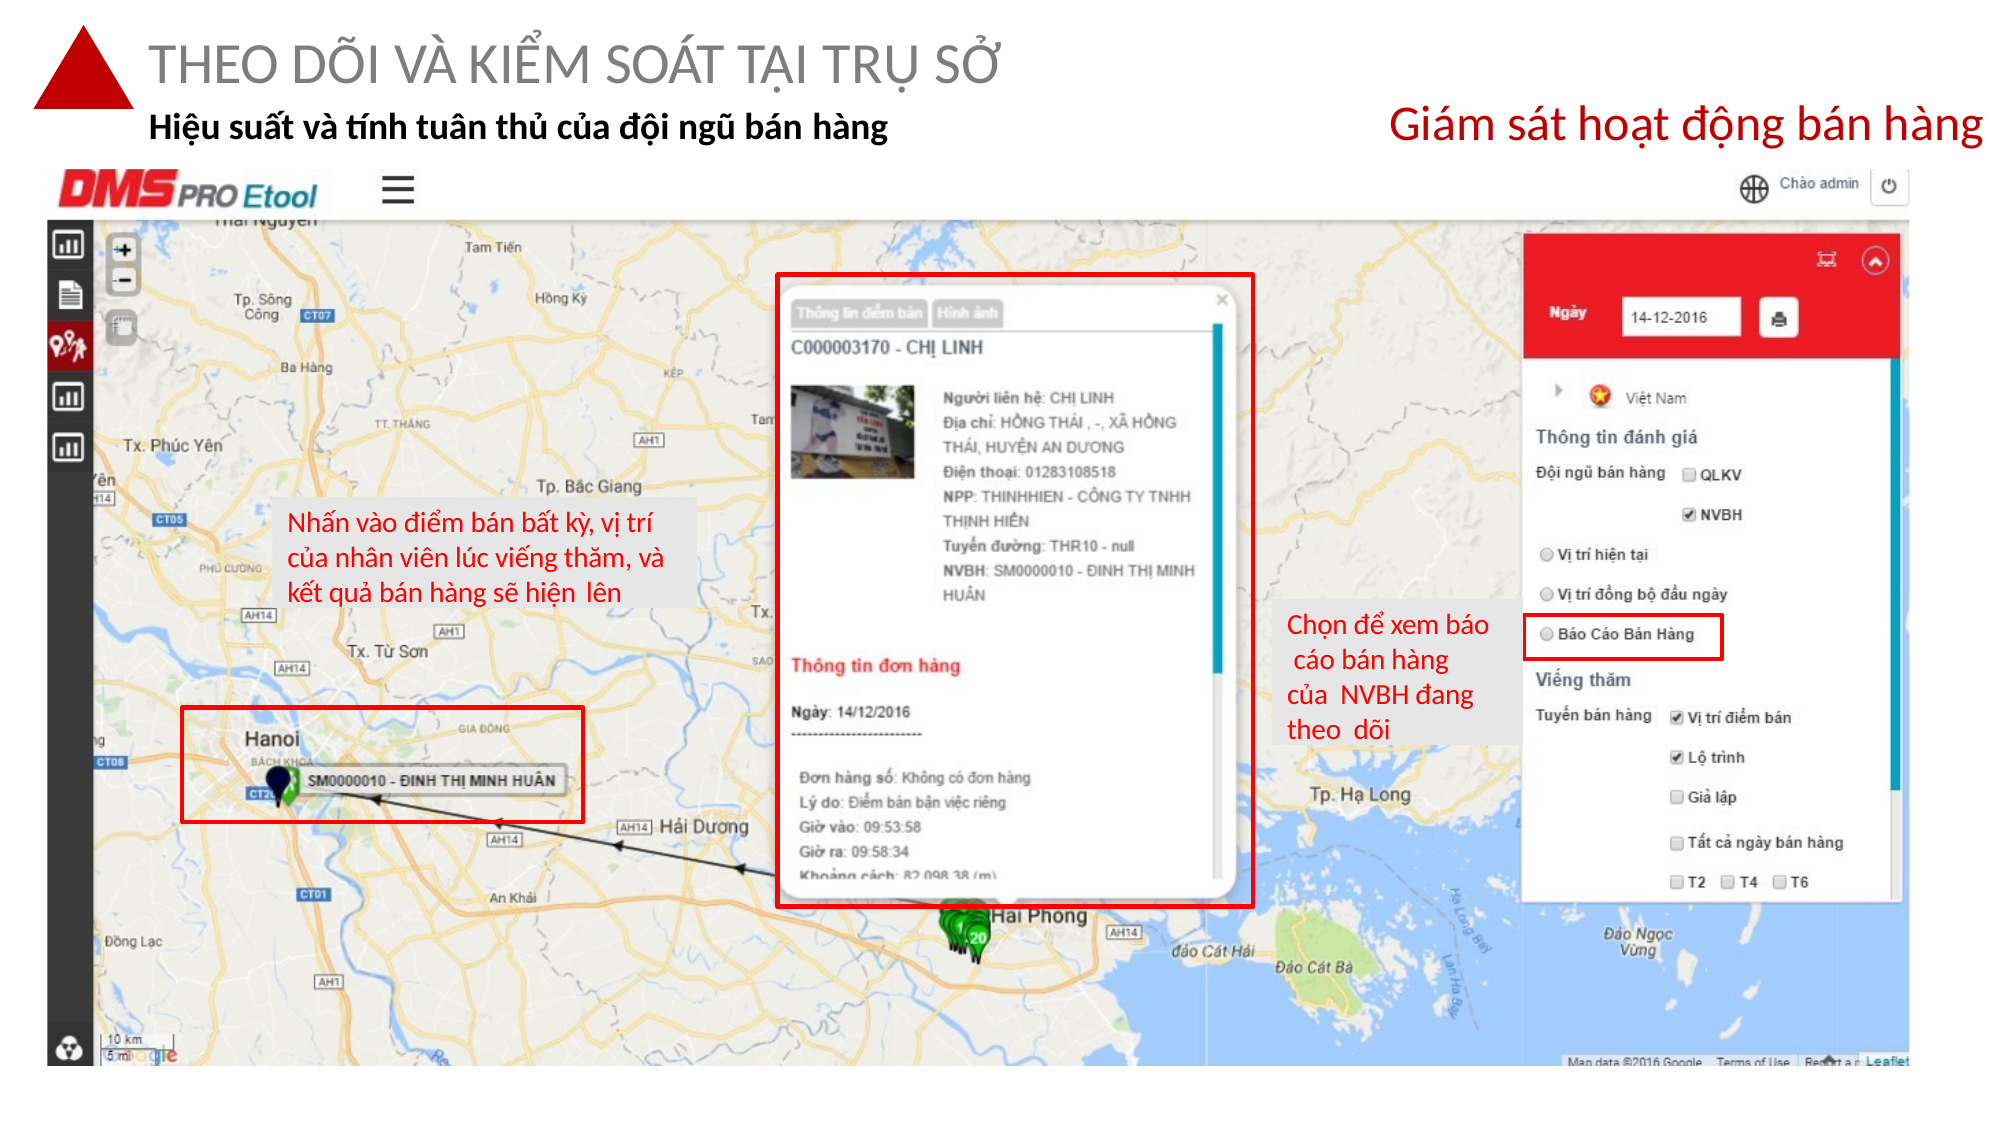

# THEO DÕI VÀ KIỂM SOÁT TẠI TRỤ SỞ

Giám sát hoạt động bán hàng
Hiệu suất và tính tuân thủ của đội ngũ bán hàng

Nhấn vào điểm bán bất kỳ, vị trí  của nhân viên lúc viếng thăm, và  kết quả bán hàng sẽ hiện lên
Chọn để xem báo  cáo bán hàng của  NVBH đang theo  dõi